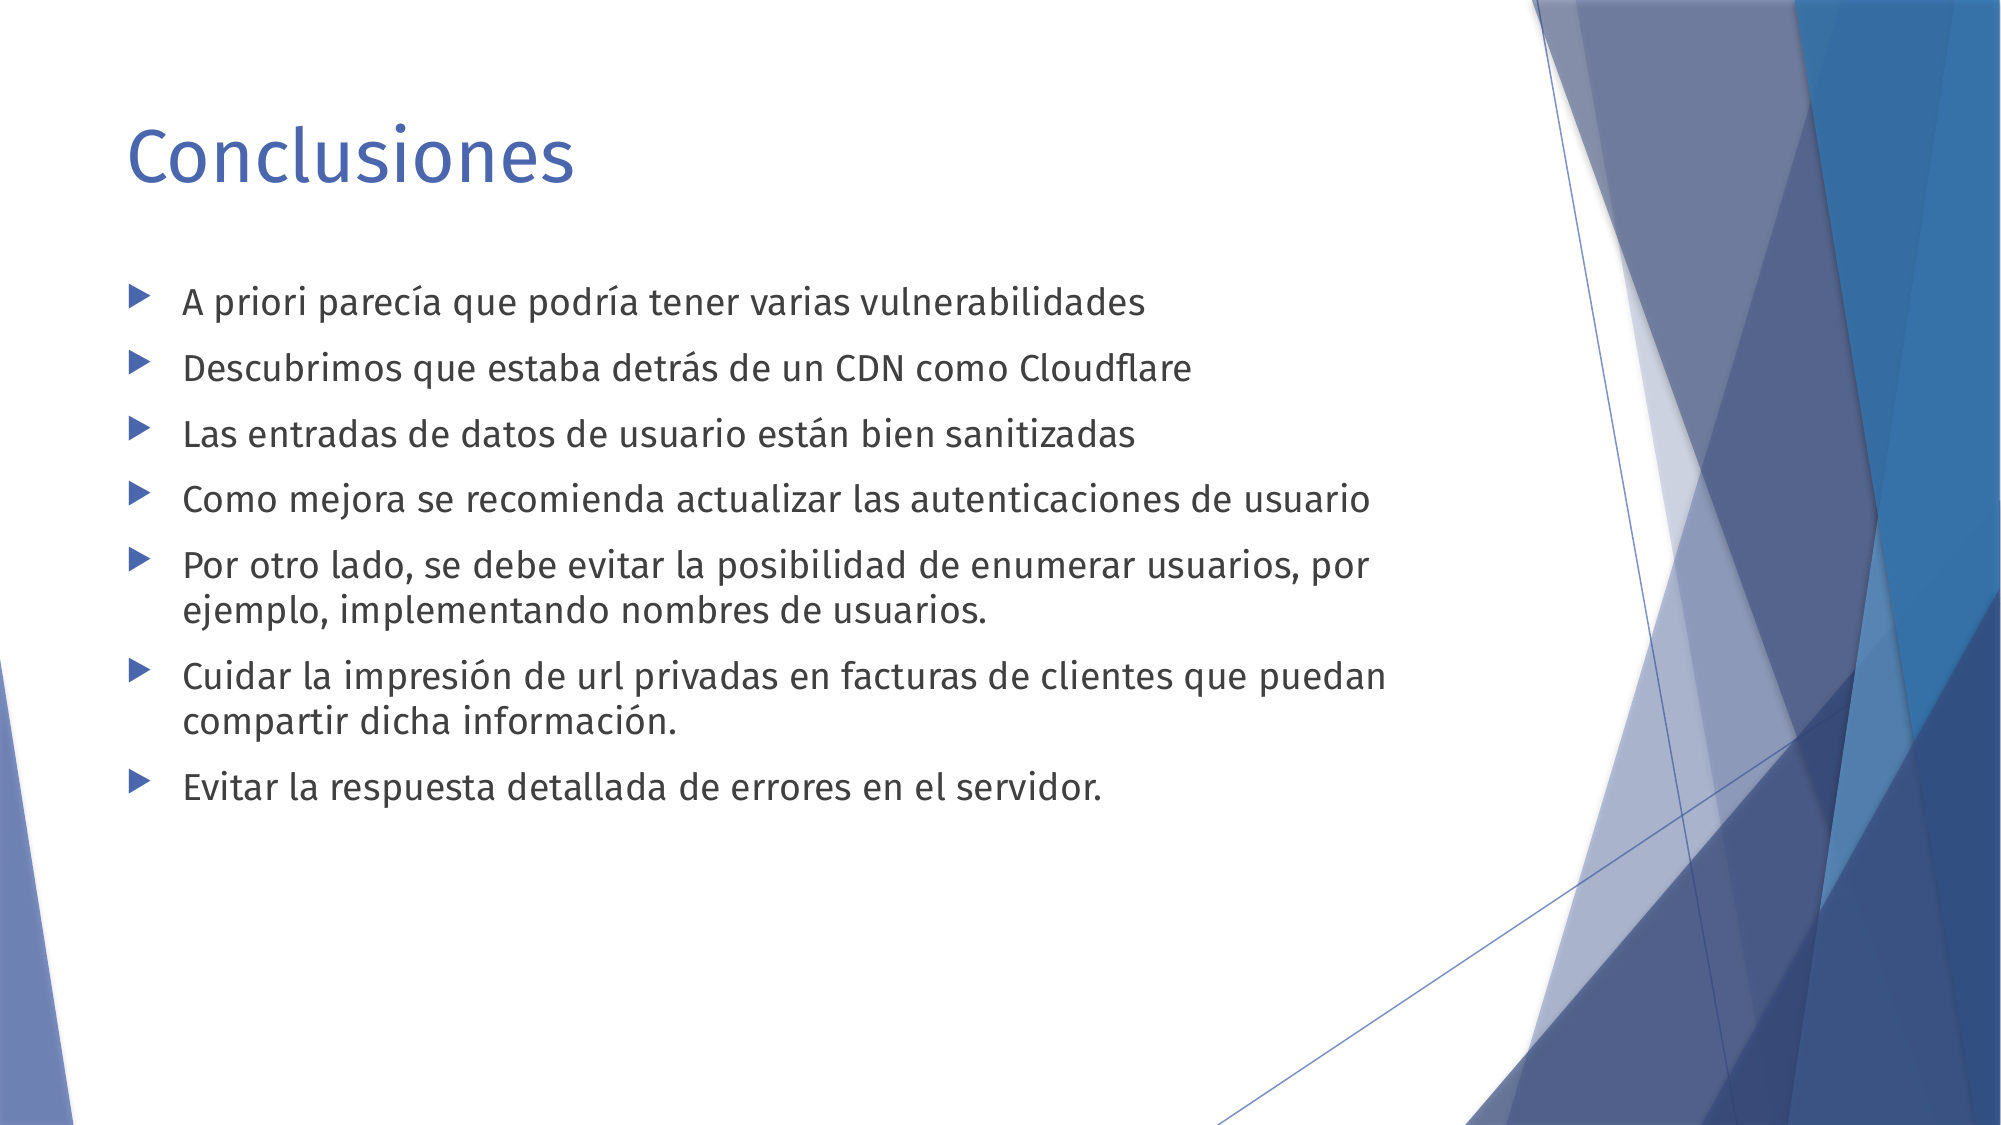

# Conclusiones
A priori parecía que podría tener varias vulnerabilidades
Descubrimos que estaba detrás de un CDN como Cloudflare
Las entradas de datos de usuario están bien sanitizadas
Como mejora se recomienda actualizar las autenticaciones de usuario
Por otro lado, se debe evitar la posibilidad de enumerar usuarios, por ejemplo, implementando nombres de usuarios.
Cuidar la impresión de url privadas en facturas de clientes que puedan compartir dicha información.
Evitar la respuesta detallada de errores en el servidor.